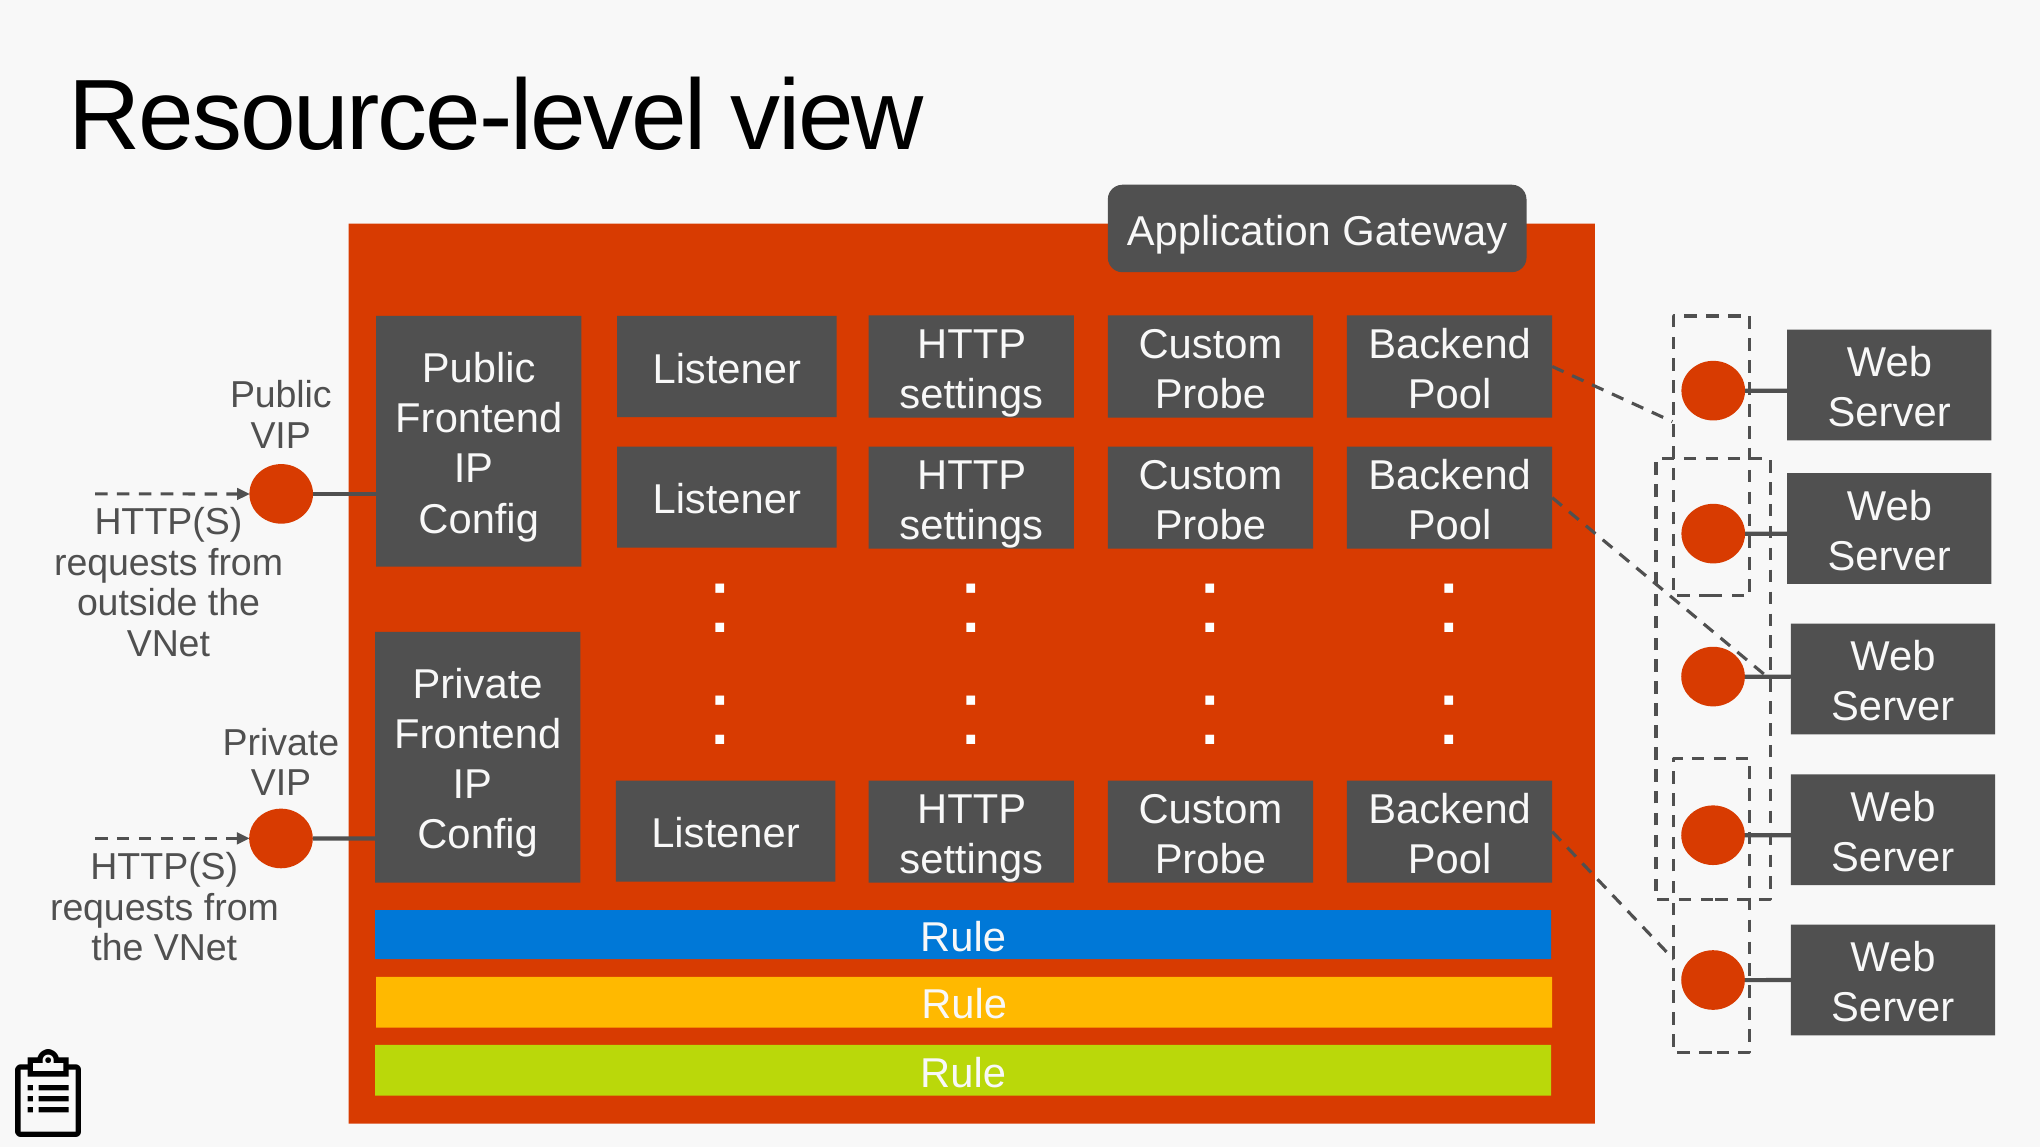

# Resource-level view
Application Gateway

HTTP settings
Custom Probe
Backend Pool
Public Frontend IP
Config
Listener

Web Server
Public VIP

Listener
HTTP settings
Custom Probe
Backend Pool

Web Server
HTTP(S) requests from outside the VNet

:
:
:
:
:
:
:
:
Web Server
Private
Frontend IP
Config

Private VIP

Web Server
Listener
HTTP settings
Custom Probe
Backend Pool

HTTP(S) requests from the VNet
Rule
Web Server

Rule
Rule